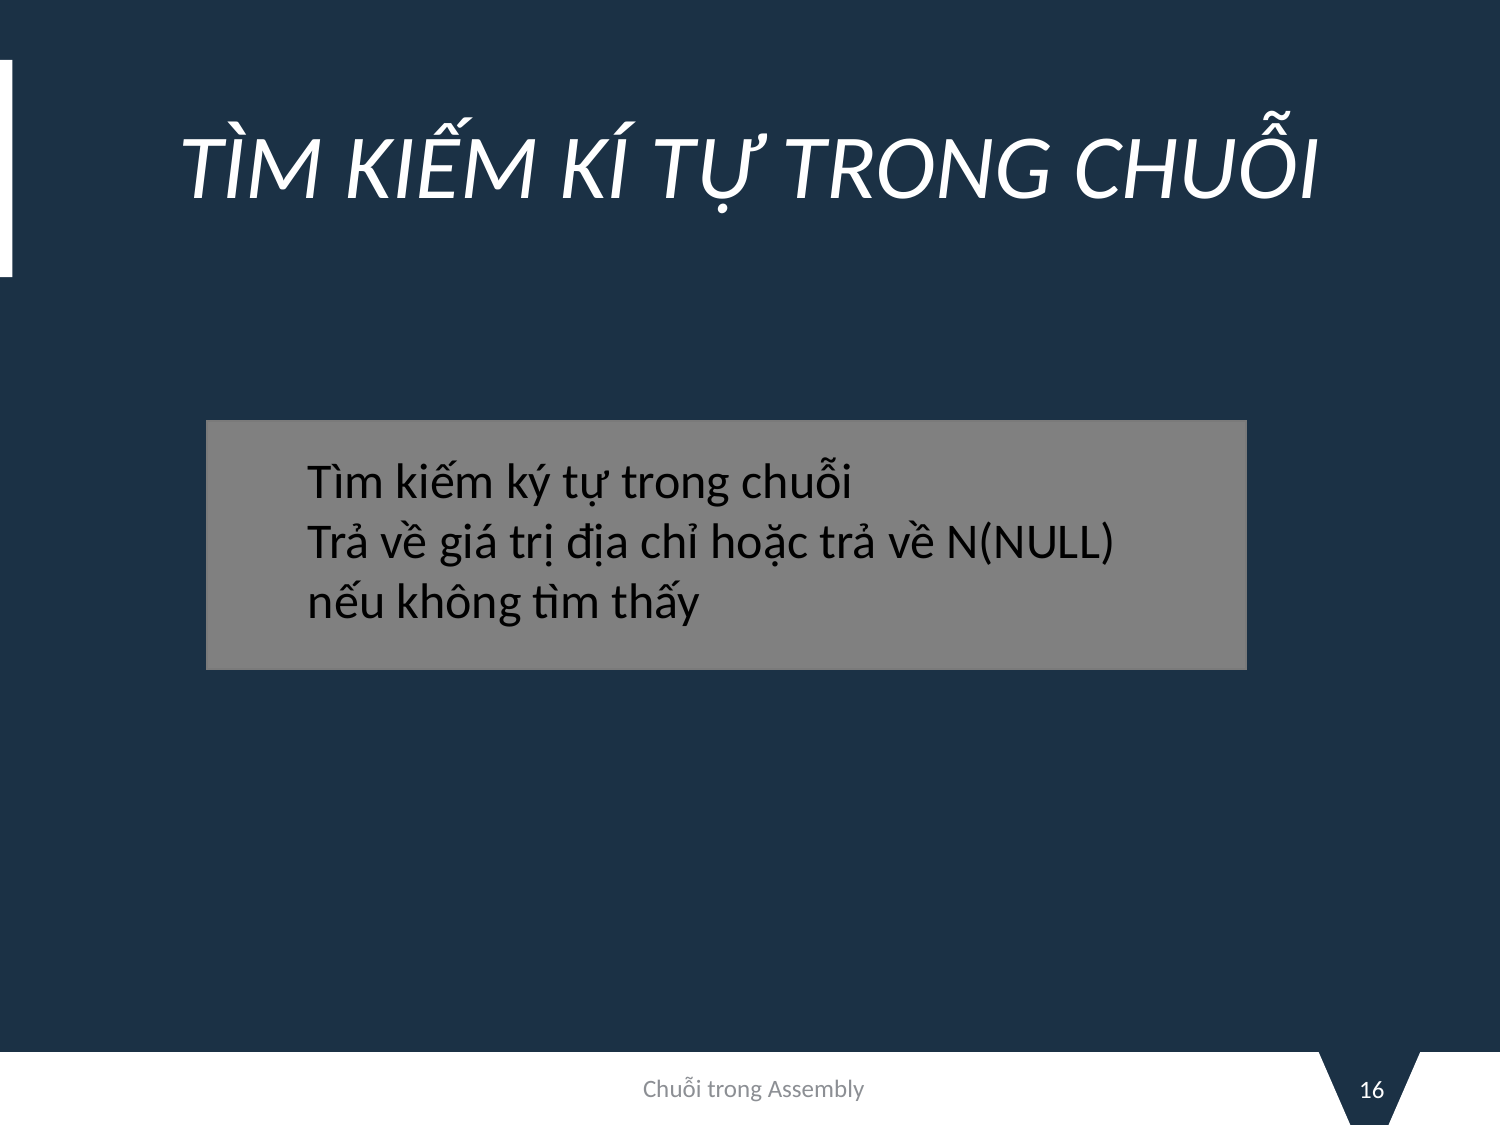

# TÌM KIẾM KÍ TỰ TRONG CHUỖI
Tìm kiếm ký tự trong chuỗi
Trả về giá trị địa chỉ hoặc trả về N(NULL) nếu không tìm thấy

Chuỗi trong Assembly
16